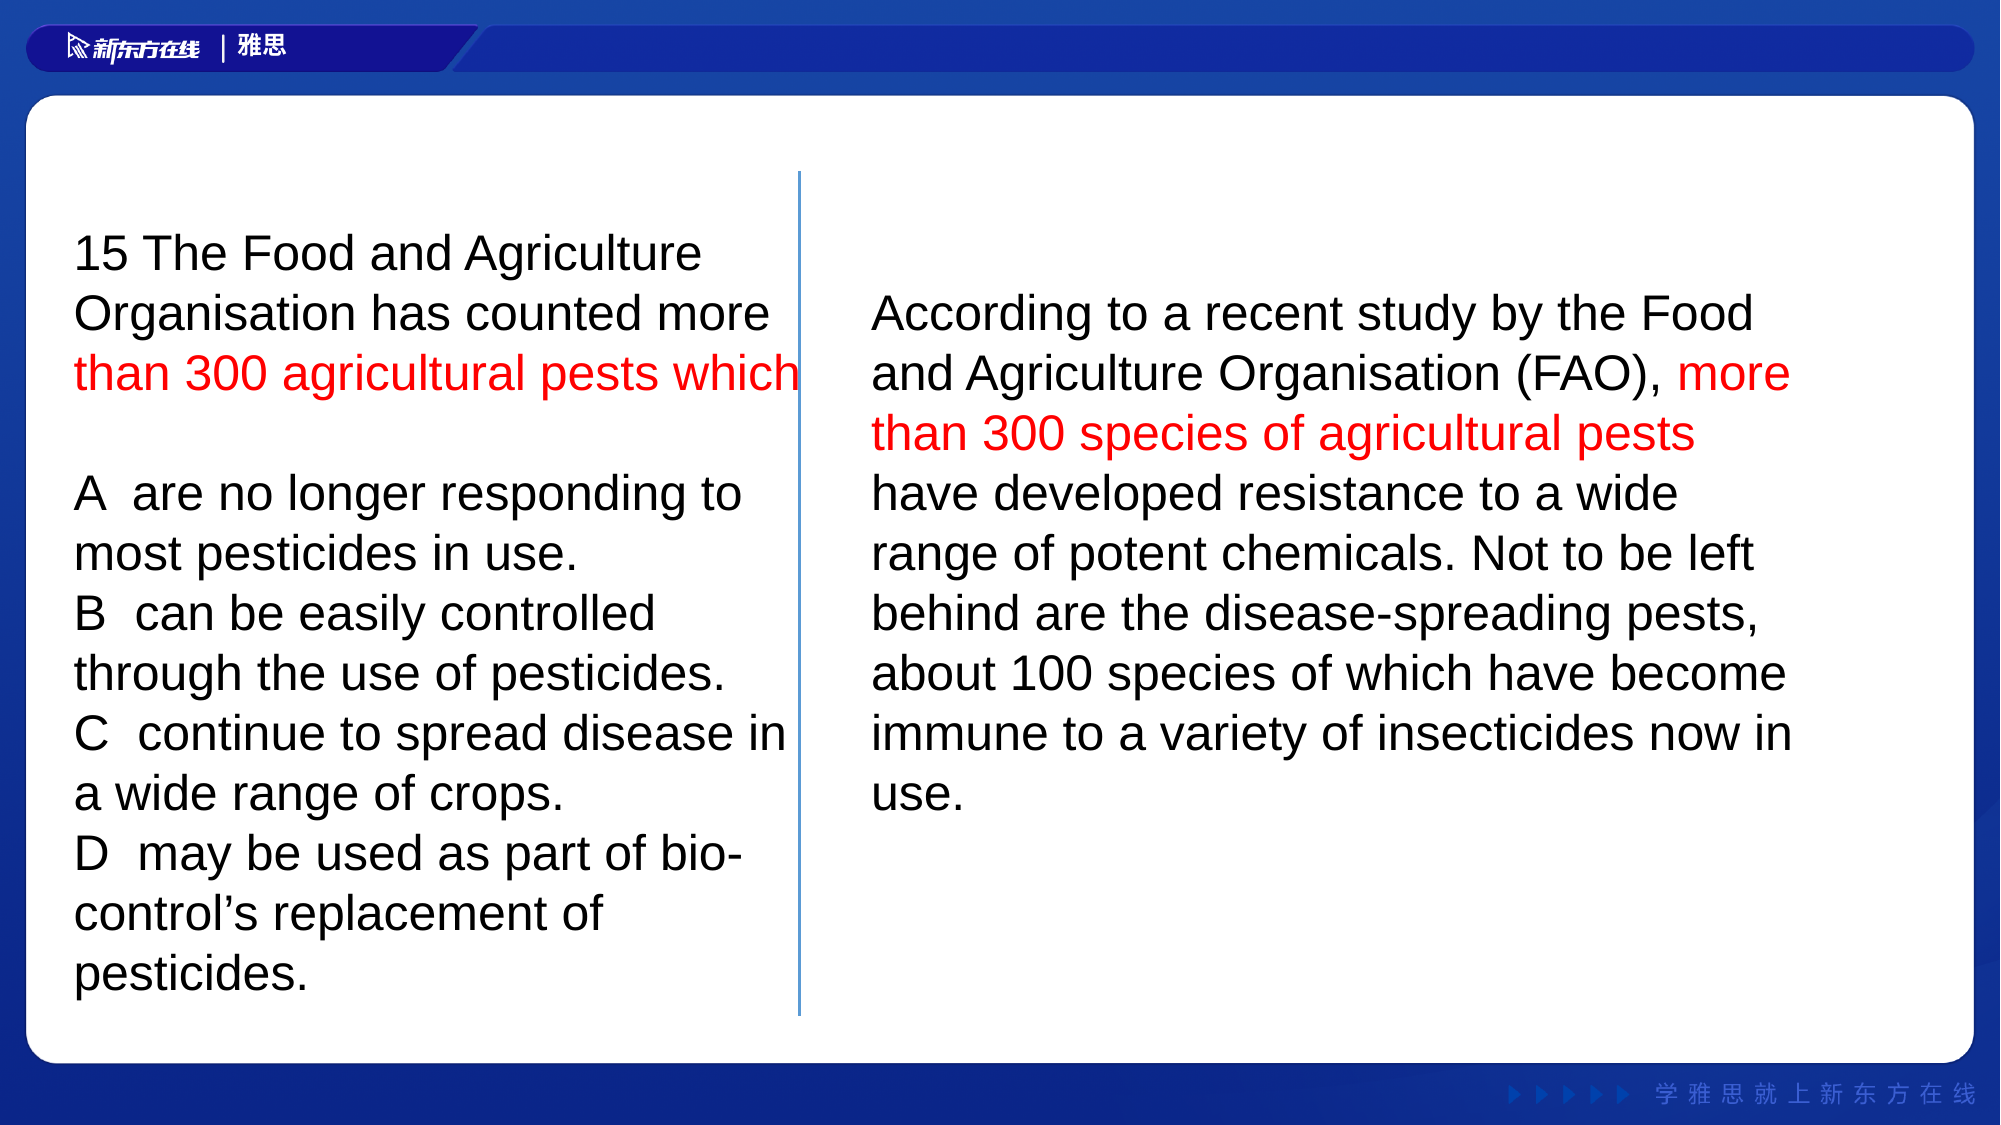

15 The Food and Agriculture Organisation has counted more than 300 agricultural pests which

A  are no longer responding to most pesticides in use.
B  can be easily controlled through the use of pesticides.
C  continue to spread disease in a wide range of crops.
D  may be used as part of bio-control’s replacement of pesticides.
According to a recent study by the Food and Agriculture Organisation (FAO), more than 300 species of agricultural pests have developed resistance to a wide range of potent chemicals. Not to be left behind are the disease-spreading pests, about 100 species of which have become immune to a variety of insecticides now in use.